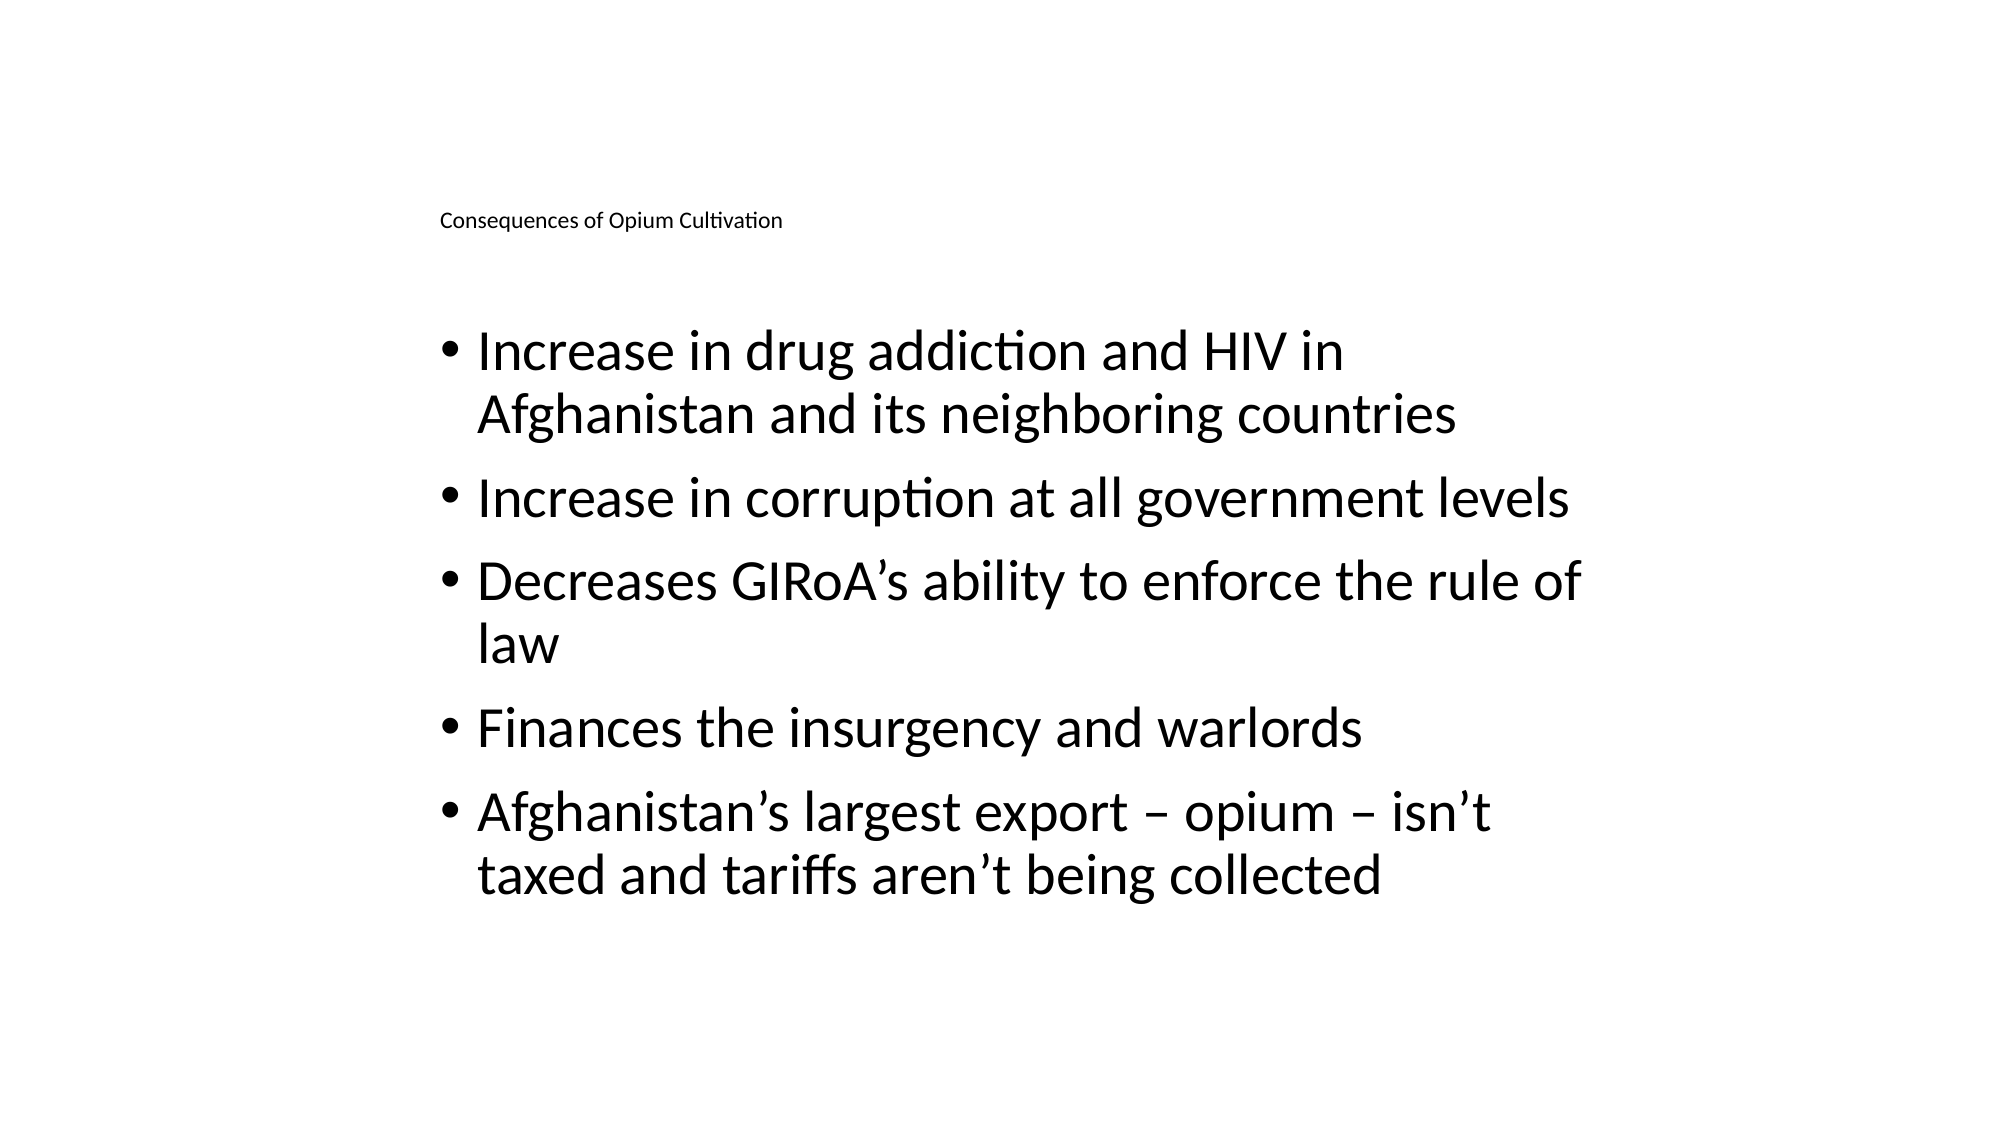

Unclassified
# Consequences of Opium Cultivation
Increase in drug addiction and HIV in Afghanistan and its neighboring countries
Increase in corruption at all government levels
Decreases GIRoA’s ability to enforce the rule of law
Finances the insurgency and warlords
Afghanistan’s largest export – opium – isn’t taxed and tariffs aren’t being collected